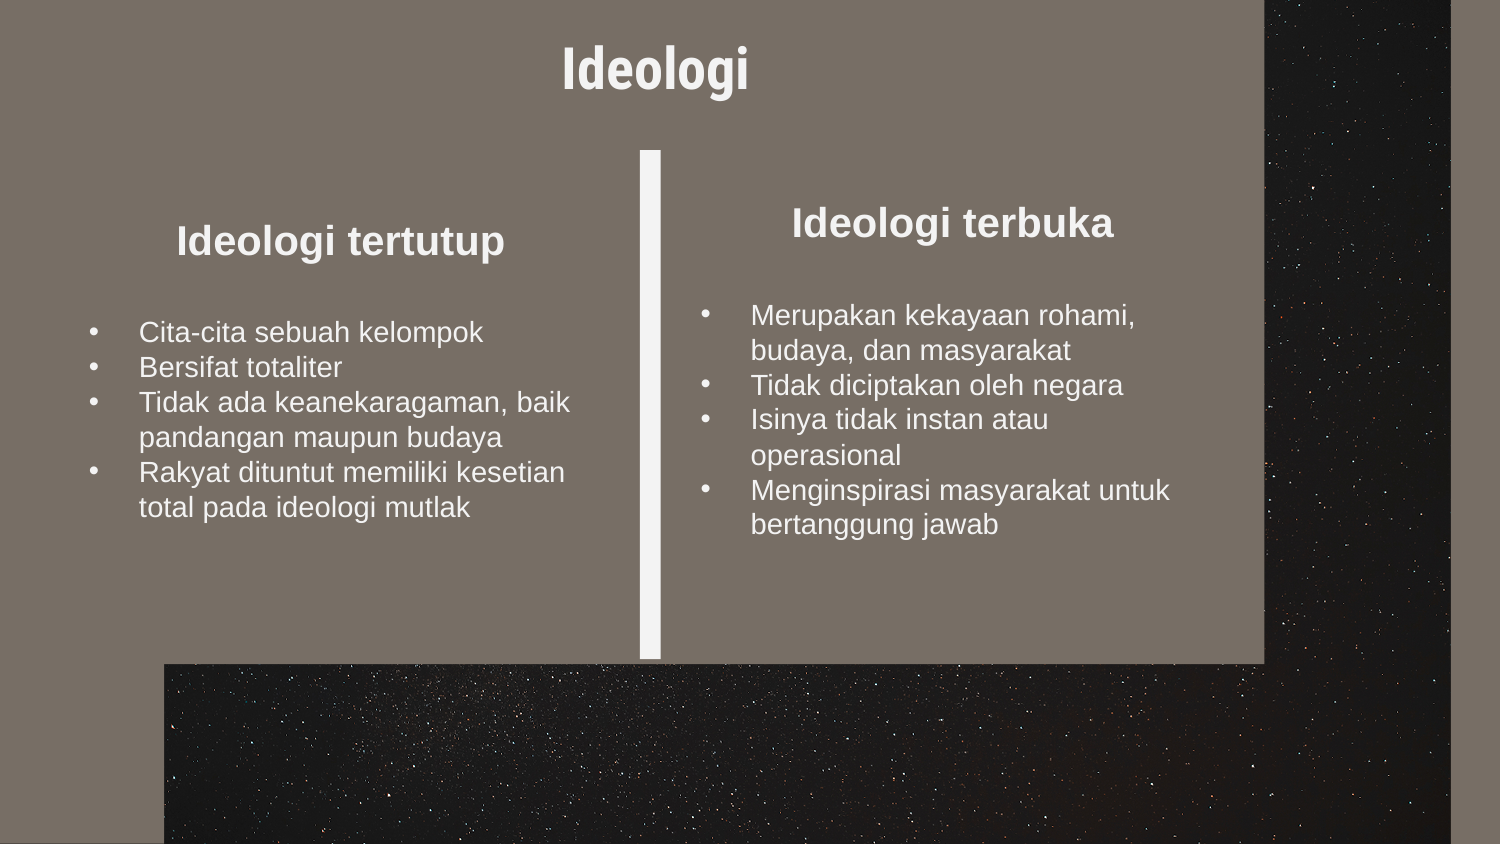

# Ideologi
Ideologi tertutup

Cita-cita sebuah kelompok
Bersifat totaliter
Tidak ada keanekaragaman, baik pandangan maupun budaya
Rakyat dituntut memiliki kesetian total pada ideologi mutlak
Ideologi terbuka

Merupakan kekayaan rohami, budaya, dan masyarakat
Tidak diciptakan oleh negara
Isinya tidak instan atau operasional
Menginspirasi masyarakat untuk bertanggung jawab